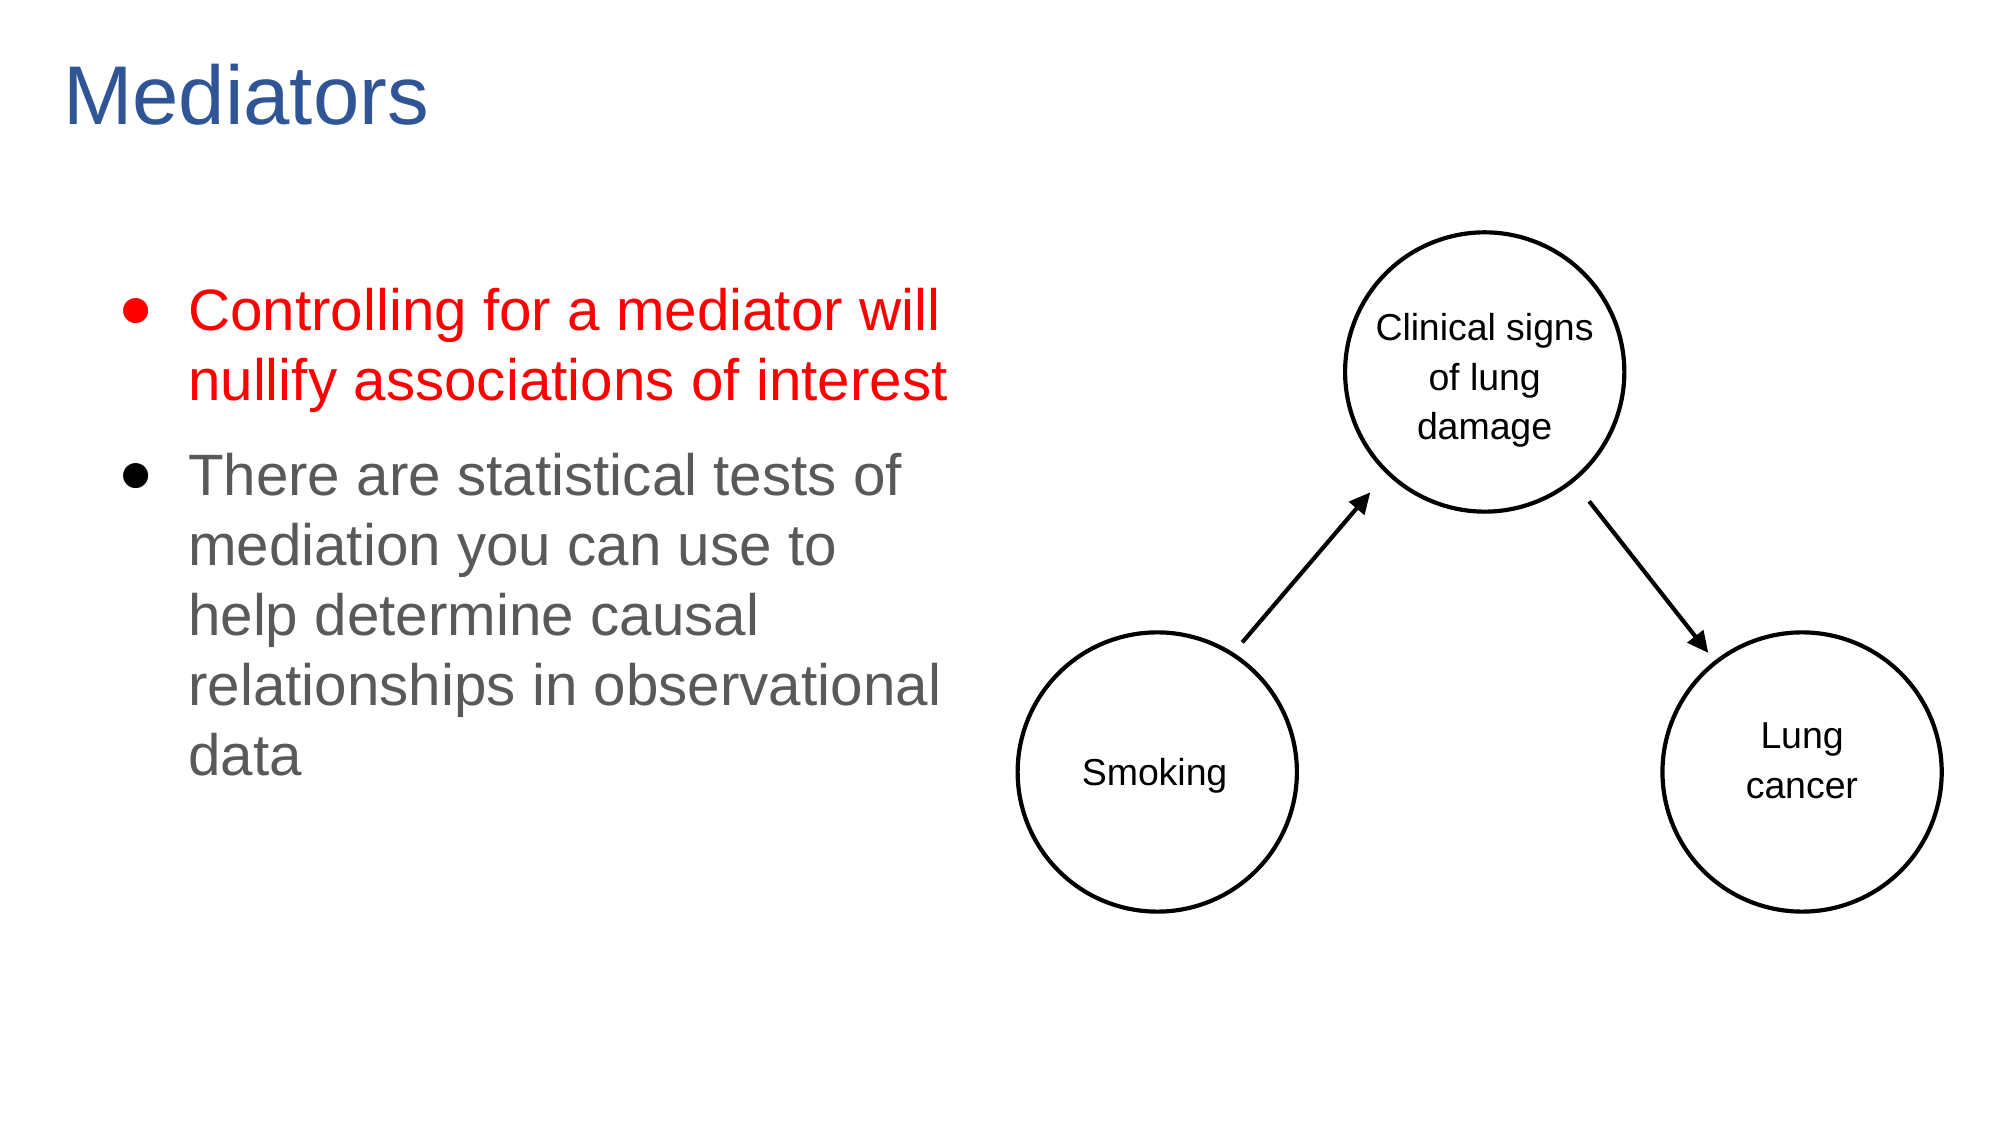

# Mediators

Controlling for a mediator will nullify associations of interest
There are statistical tests of mediation you can use to help determine causal relationships in observational data
Clinical signs of lung damage

Lung cancer
Smoking